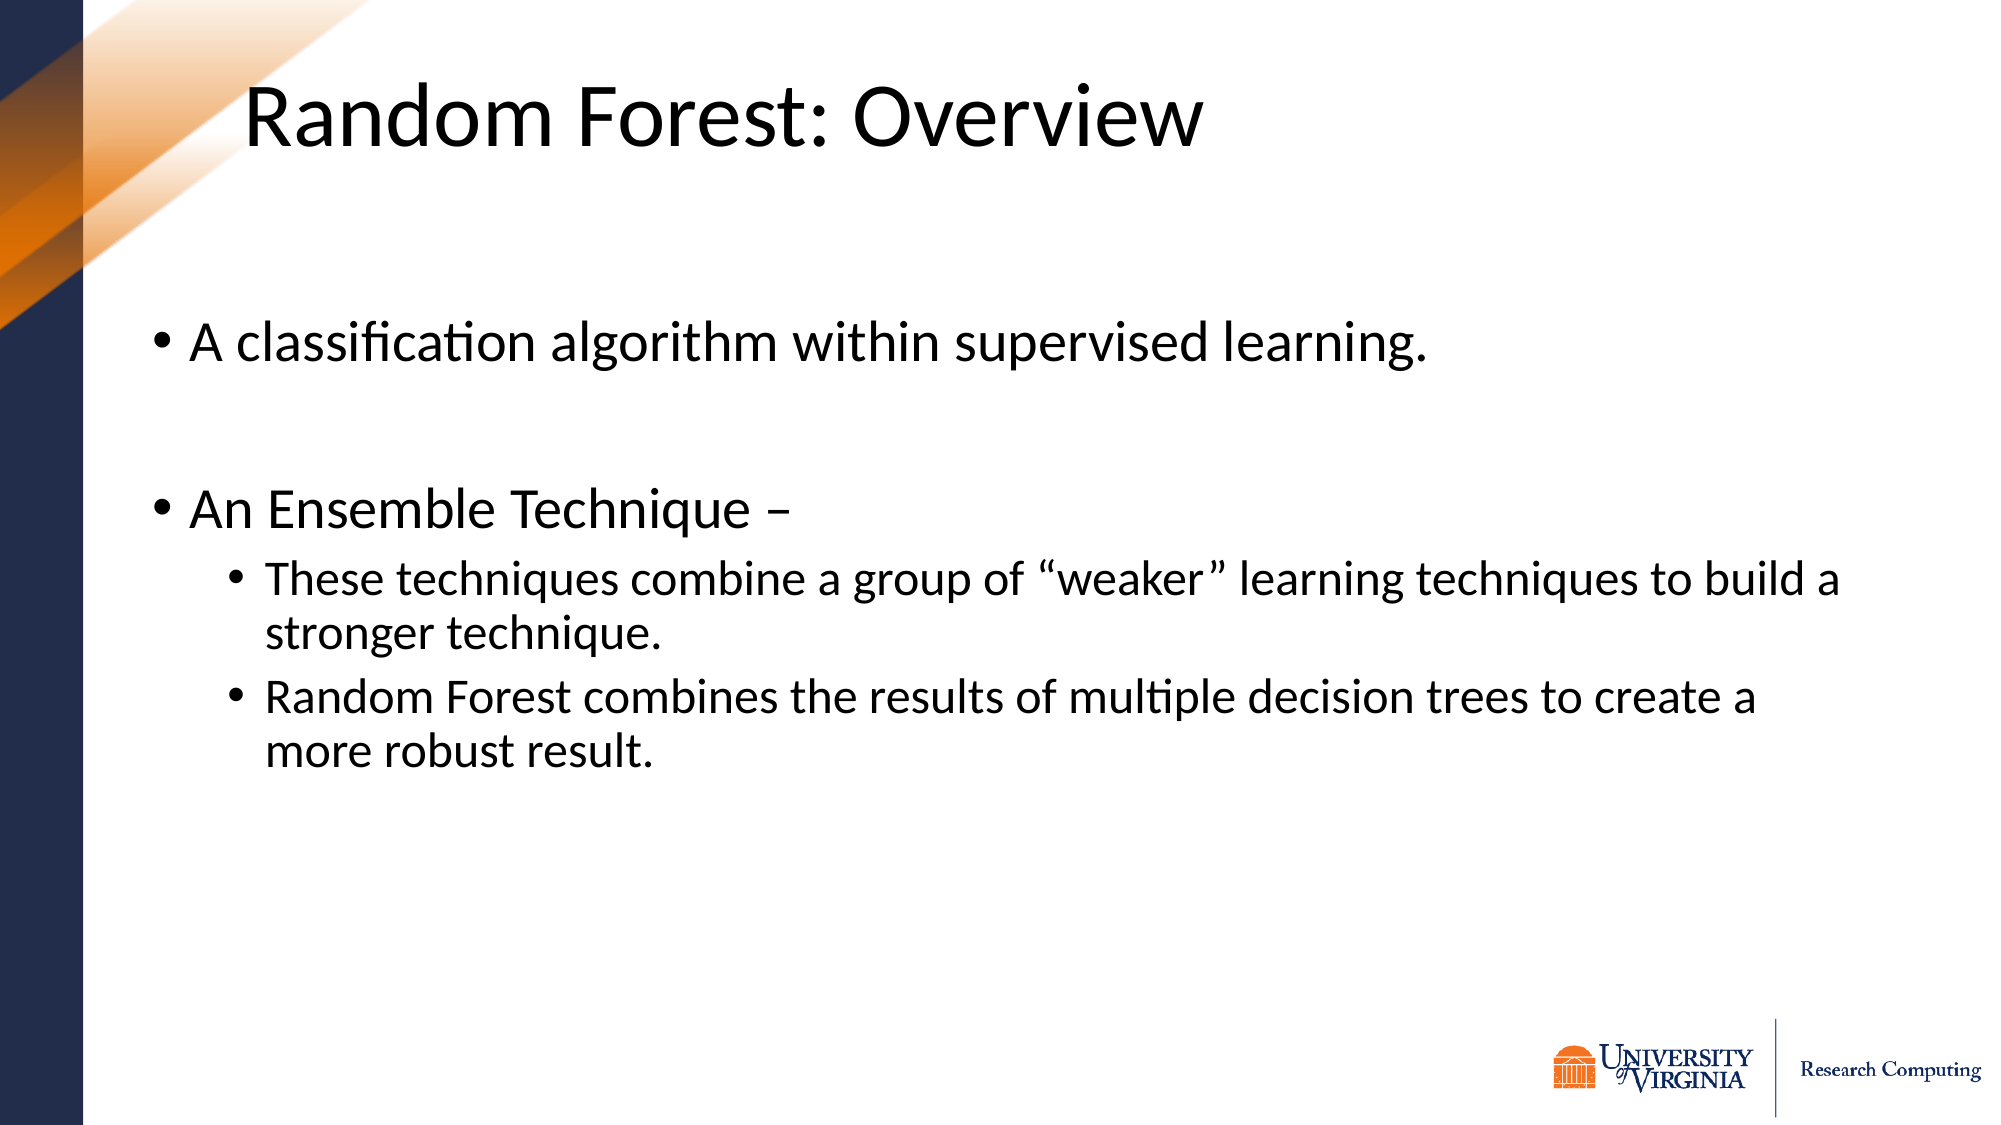

# Random Forest: Overview
A classification algorithm within supervised learning.

An Ensemble Technique –
These techniques combine a group of “weaker” learning techniques to build a stronger technique.
Random Forest combines the results of multiple decision trees to create a more robust result.